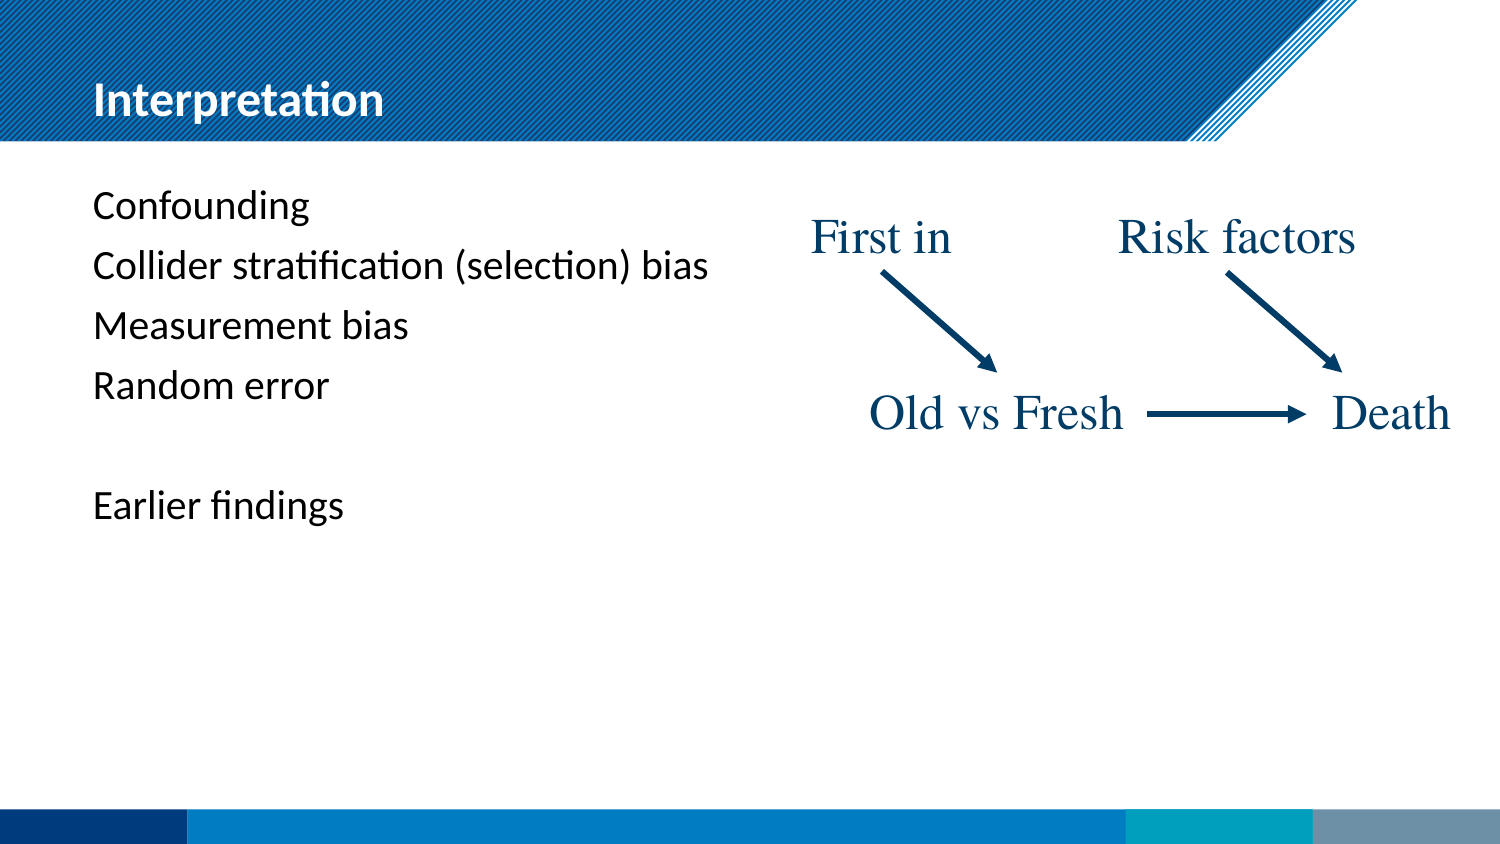

# Interpretation
Confounding
Collider stratification (selection) bias
Measurement bias
Random error

Earlier findings
First in
Risk factors
Old vs Fresh
Death